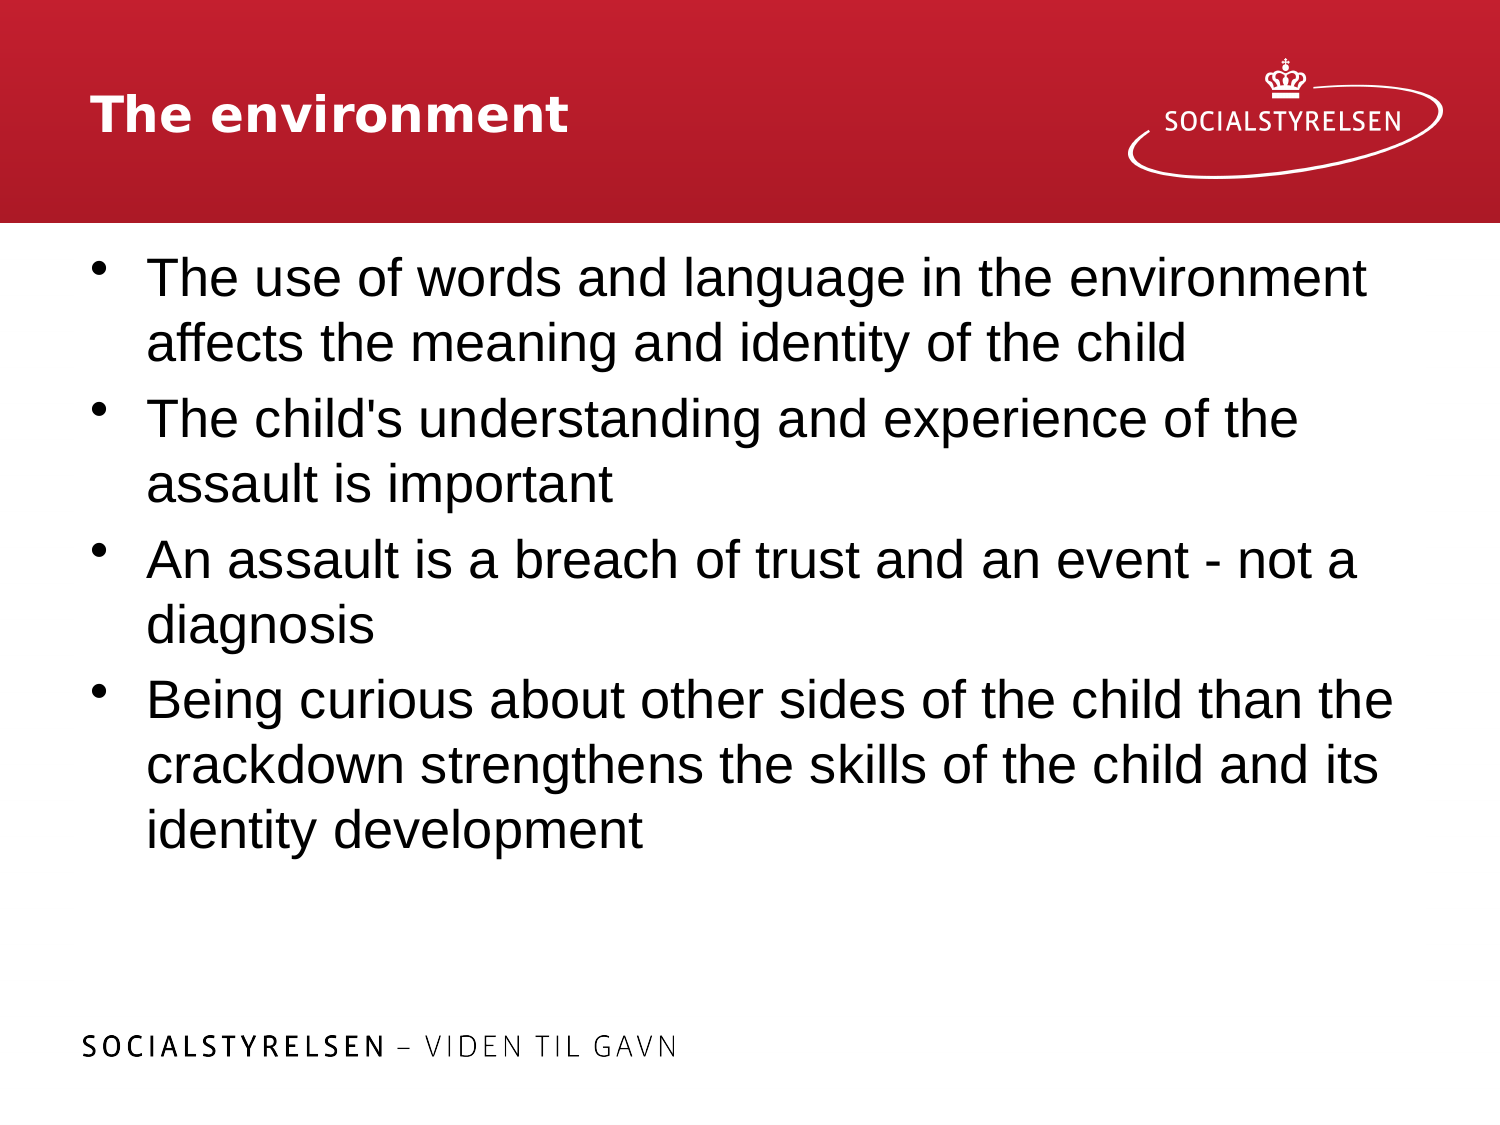

# The environment
The use of words and language in the environment affects the meaning and identity of the child
The child's understanding and experience of the assault is important
An assault is a breach of trust and an event - not a diagnosis
Being curious about other sides of the child than the crackdown strengthens the skills of the child and its identity development